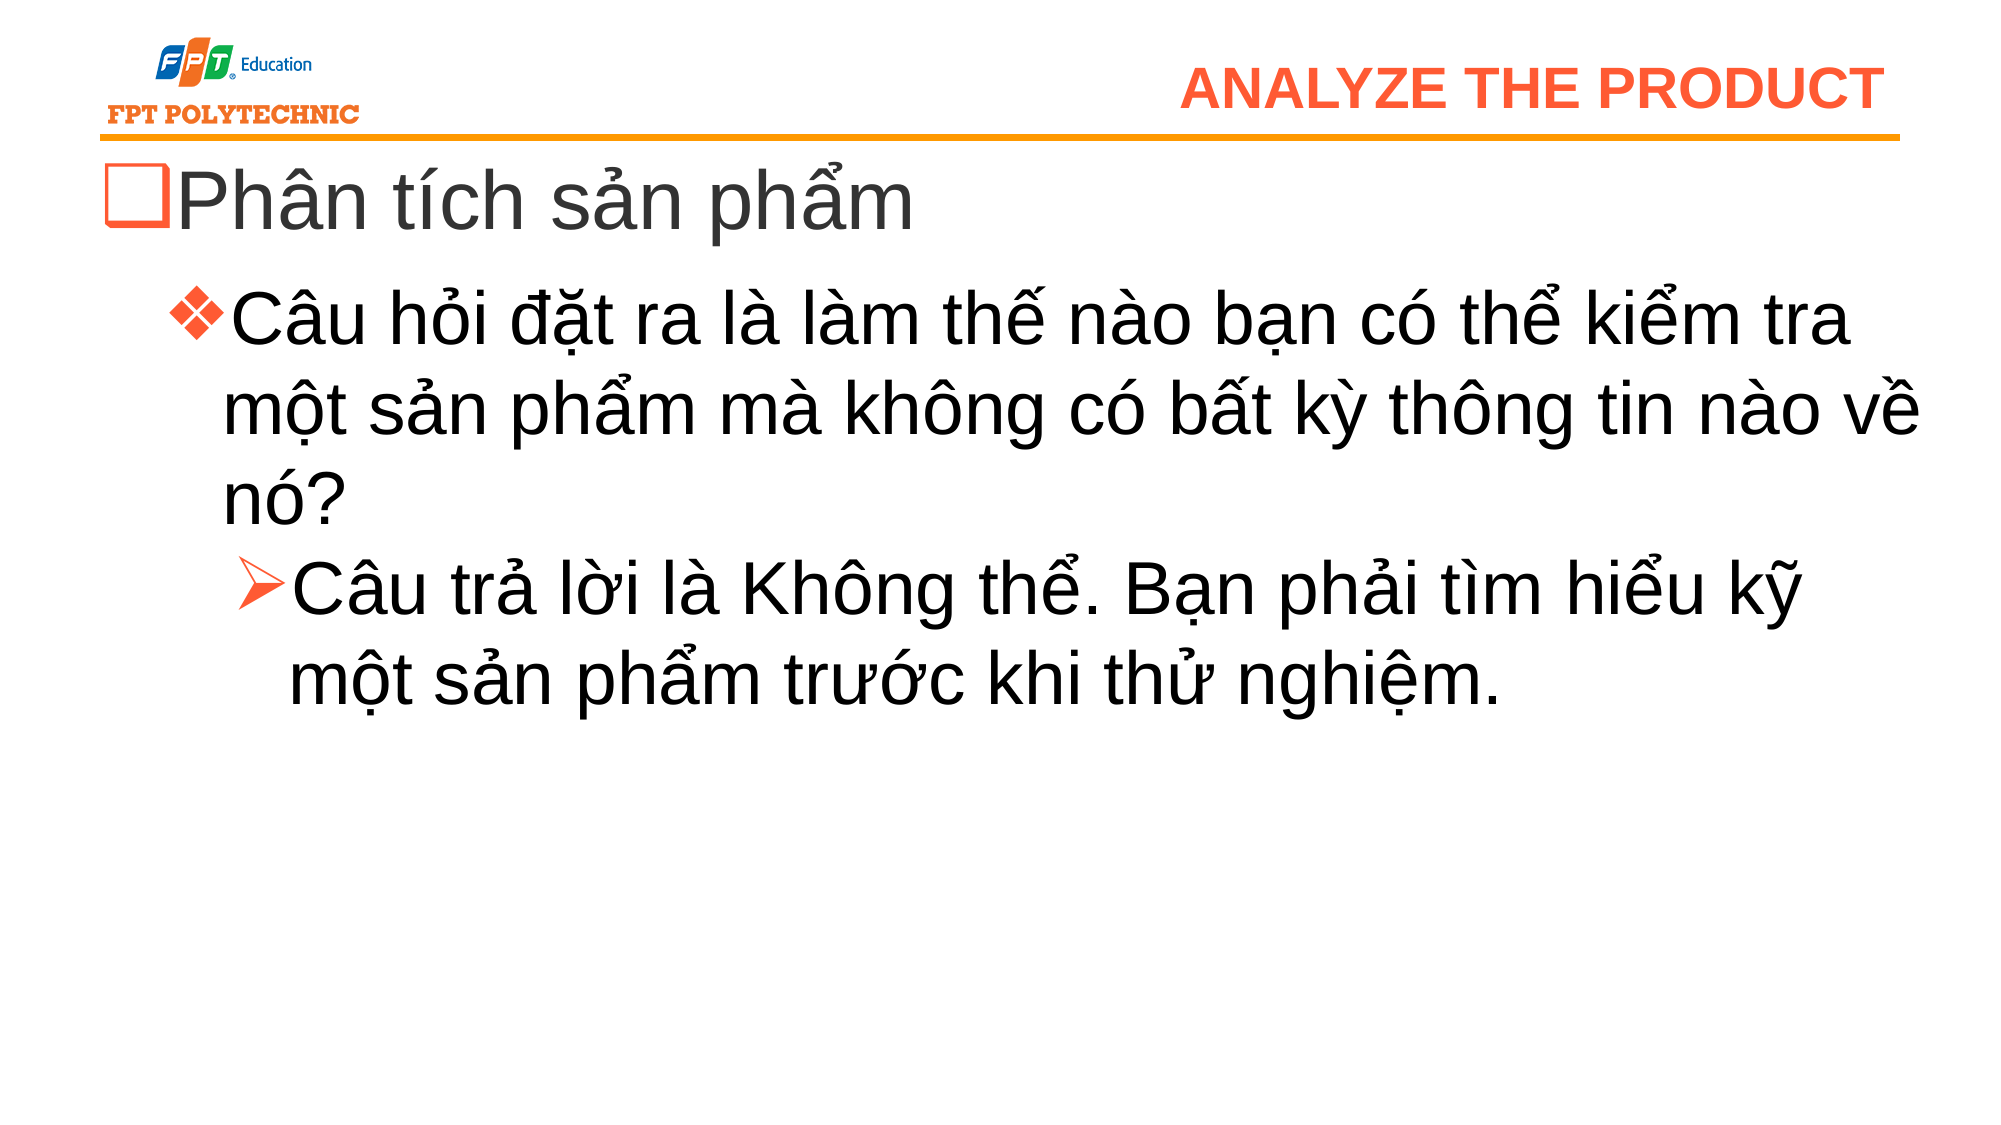

# analyze the product
Phân tích sản phẩm
Câu hỏi đặt ra là làm thế nào bạn có thể kiểm tra một sản phẩm mà không có bất kỳ thông tin nào về nó?
Câu trả lời là Không thể. Bạn phải tìm hiểu kỹ một sản phẩm trước khi thử nghiệm.